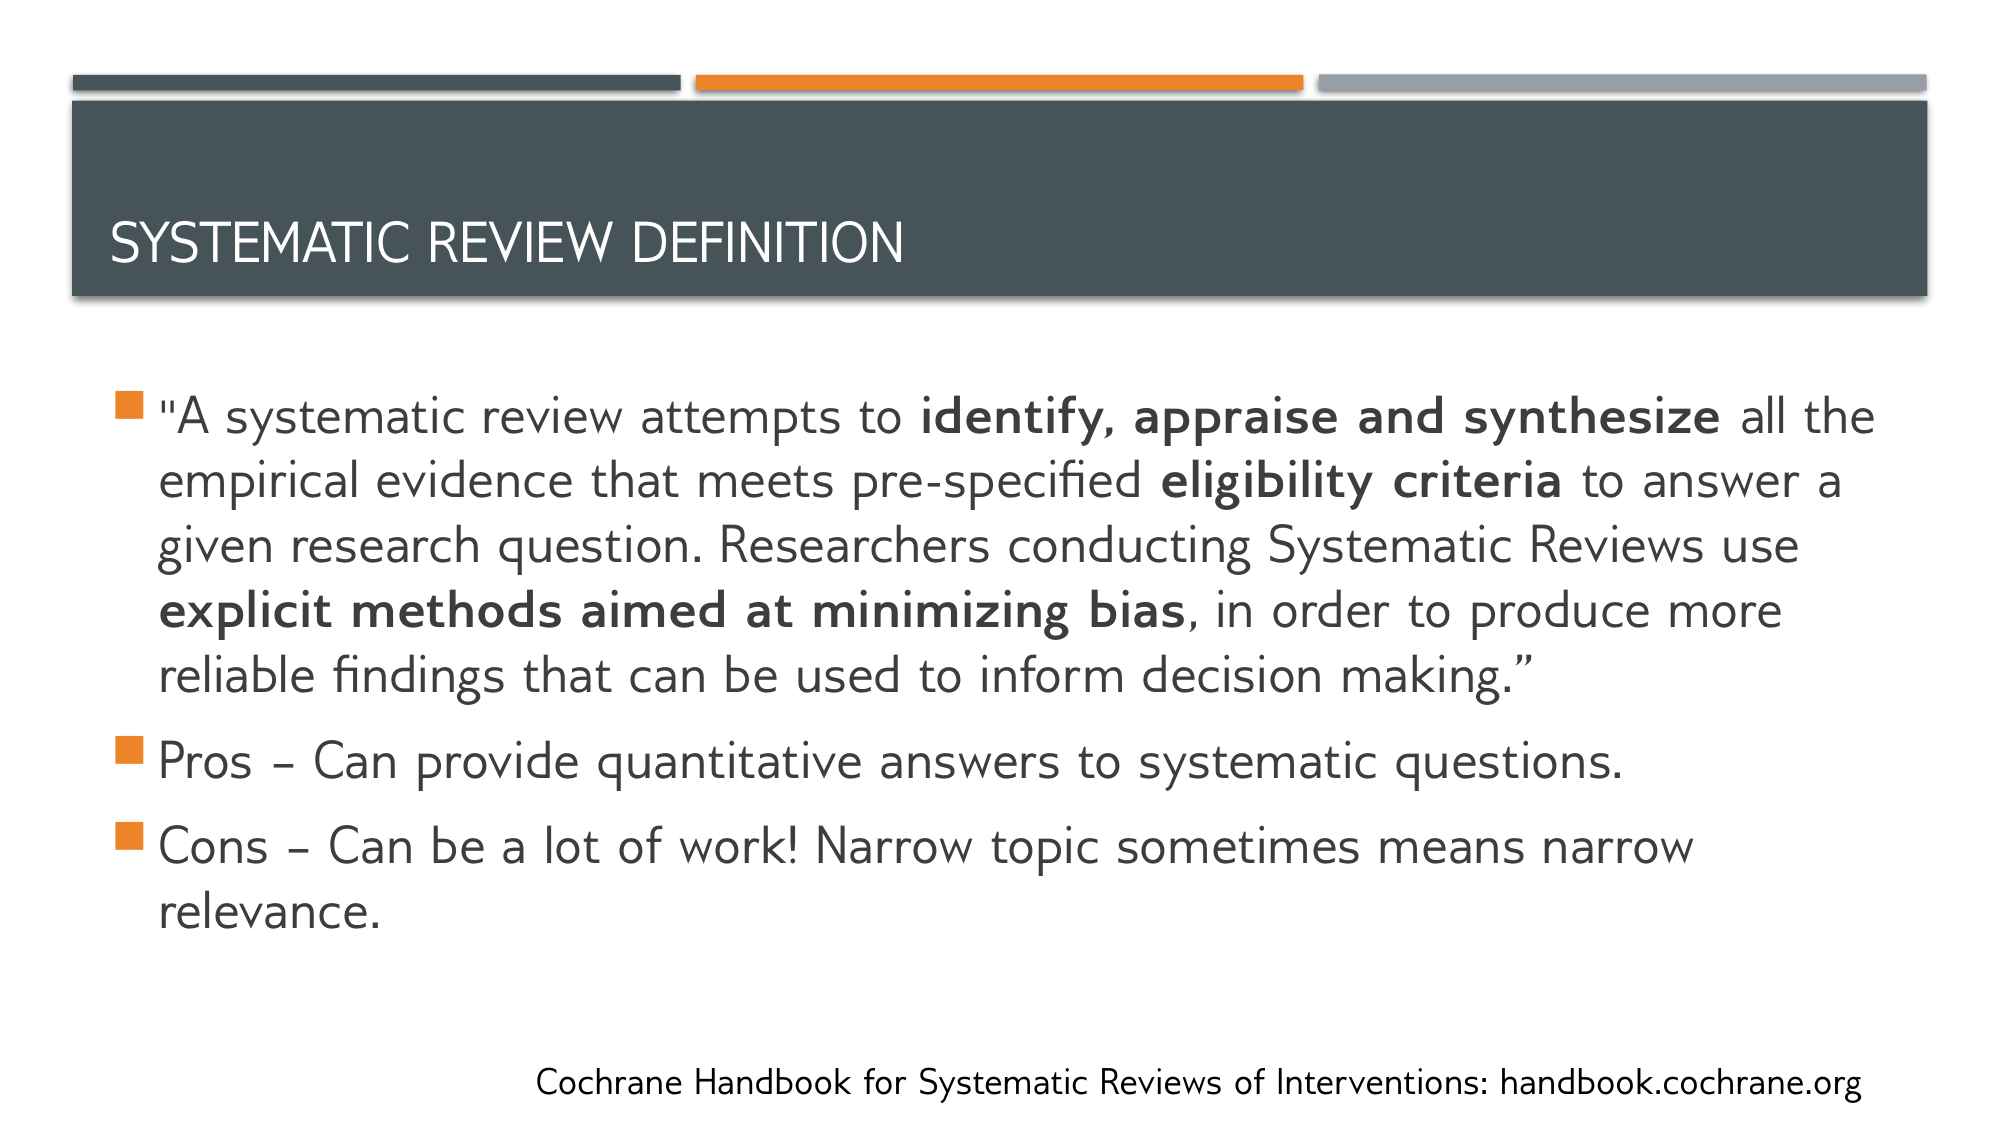

# Systematic review definition
"A systematic review attempts to identify, appraise and synthesize all the empirical evidence that meets pre-specified eligibility criteria to answer a given research question. Researchers conducting Systematic Reviews use explicit methods aimed at minimizing bias, in order to produce more reliable findings that can be used to inform decision making.”
Pros – Can provide quantitative answers to systematic questions.
Cons – Can be a lot of work! Narrow topic sometimes means narrow relevance.
Cochrane Handbook for Systematic Reviews of Interventions: handbook.cochrane.org